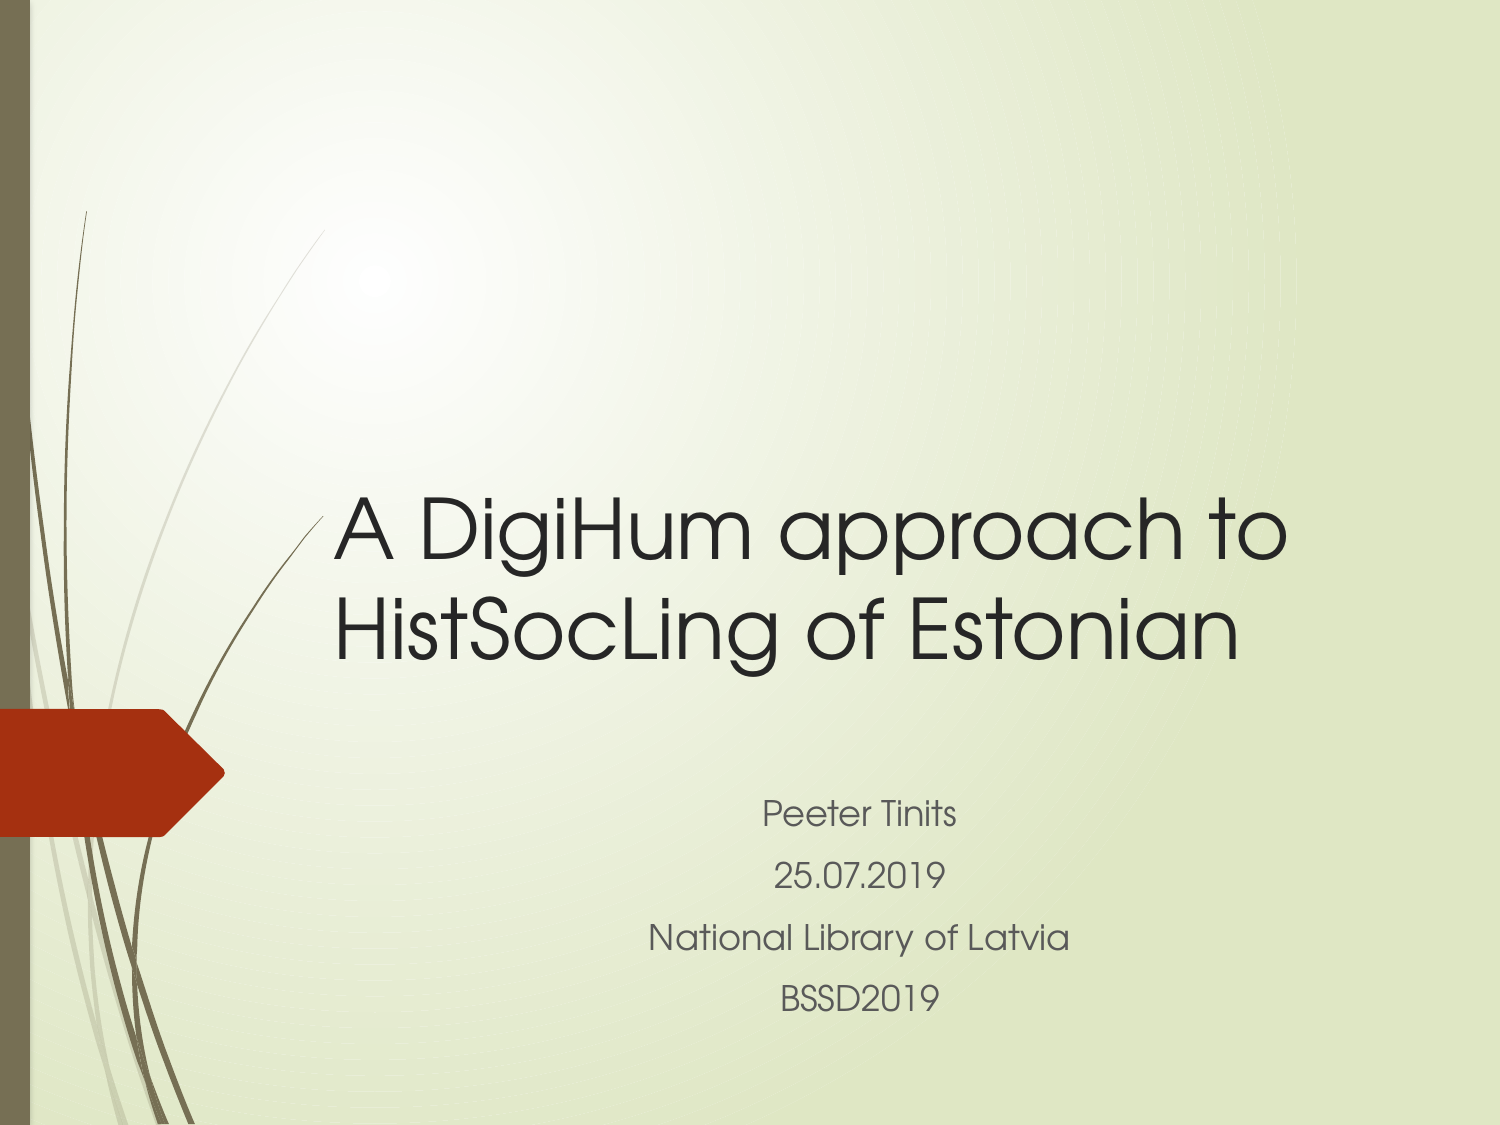

# A DigiHum approach to HistSocLing of Estonian
Peeter Tinits
25.07.2019
National Library of Latvia
BSSD2019